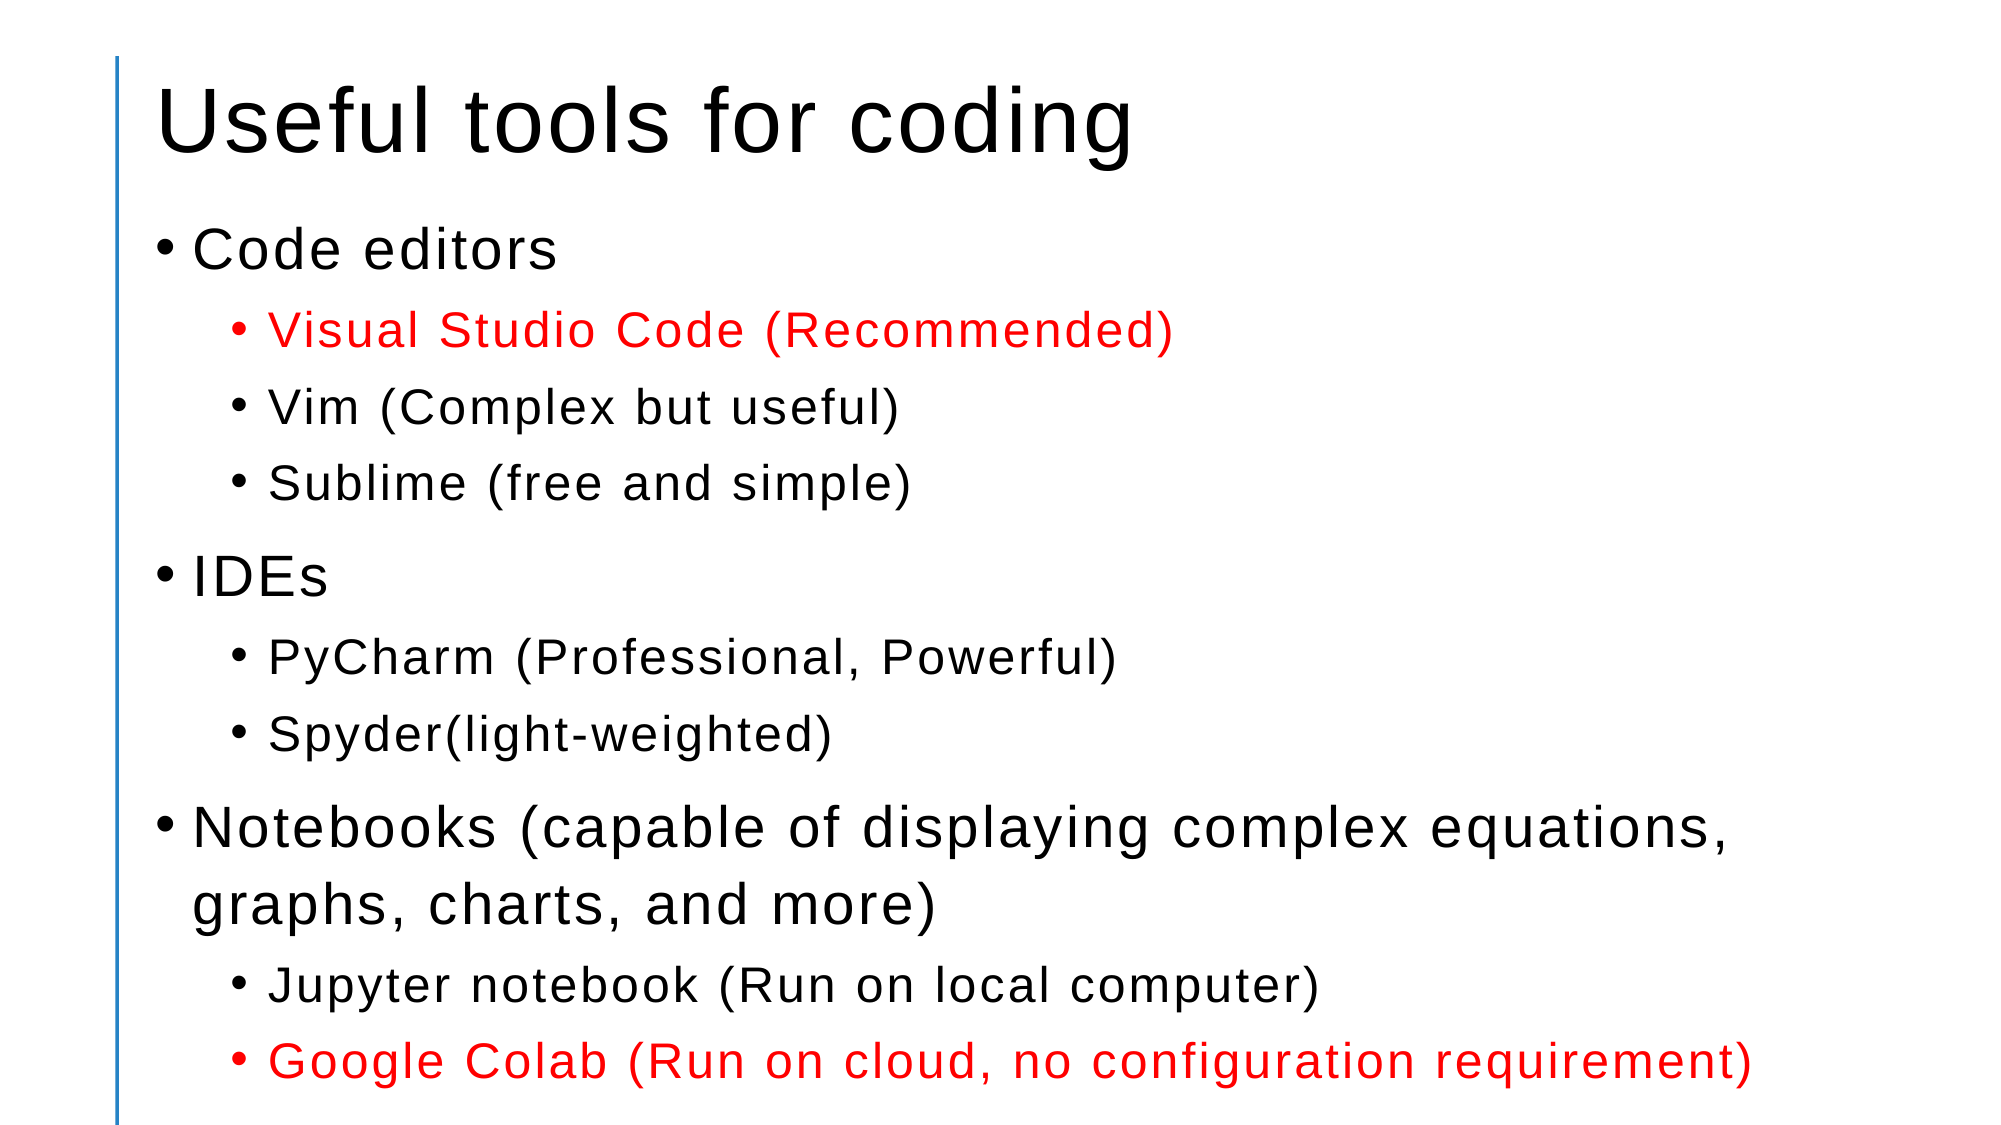

# Useful tools for coding
Code editors
Visual Studio Code (Recommended)
Vim (Complex but useful)
Sublime (free and simple)
IDEs
PyCharm (Professional, Powerful)
Spyder(light-weighted)
Notebooks (capable of displaying complex equations, graphs, charts, and more)
Jupyter notebook (Run on local computer)
Google Colab (Run on cloud, no configuration requirement)